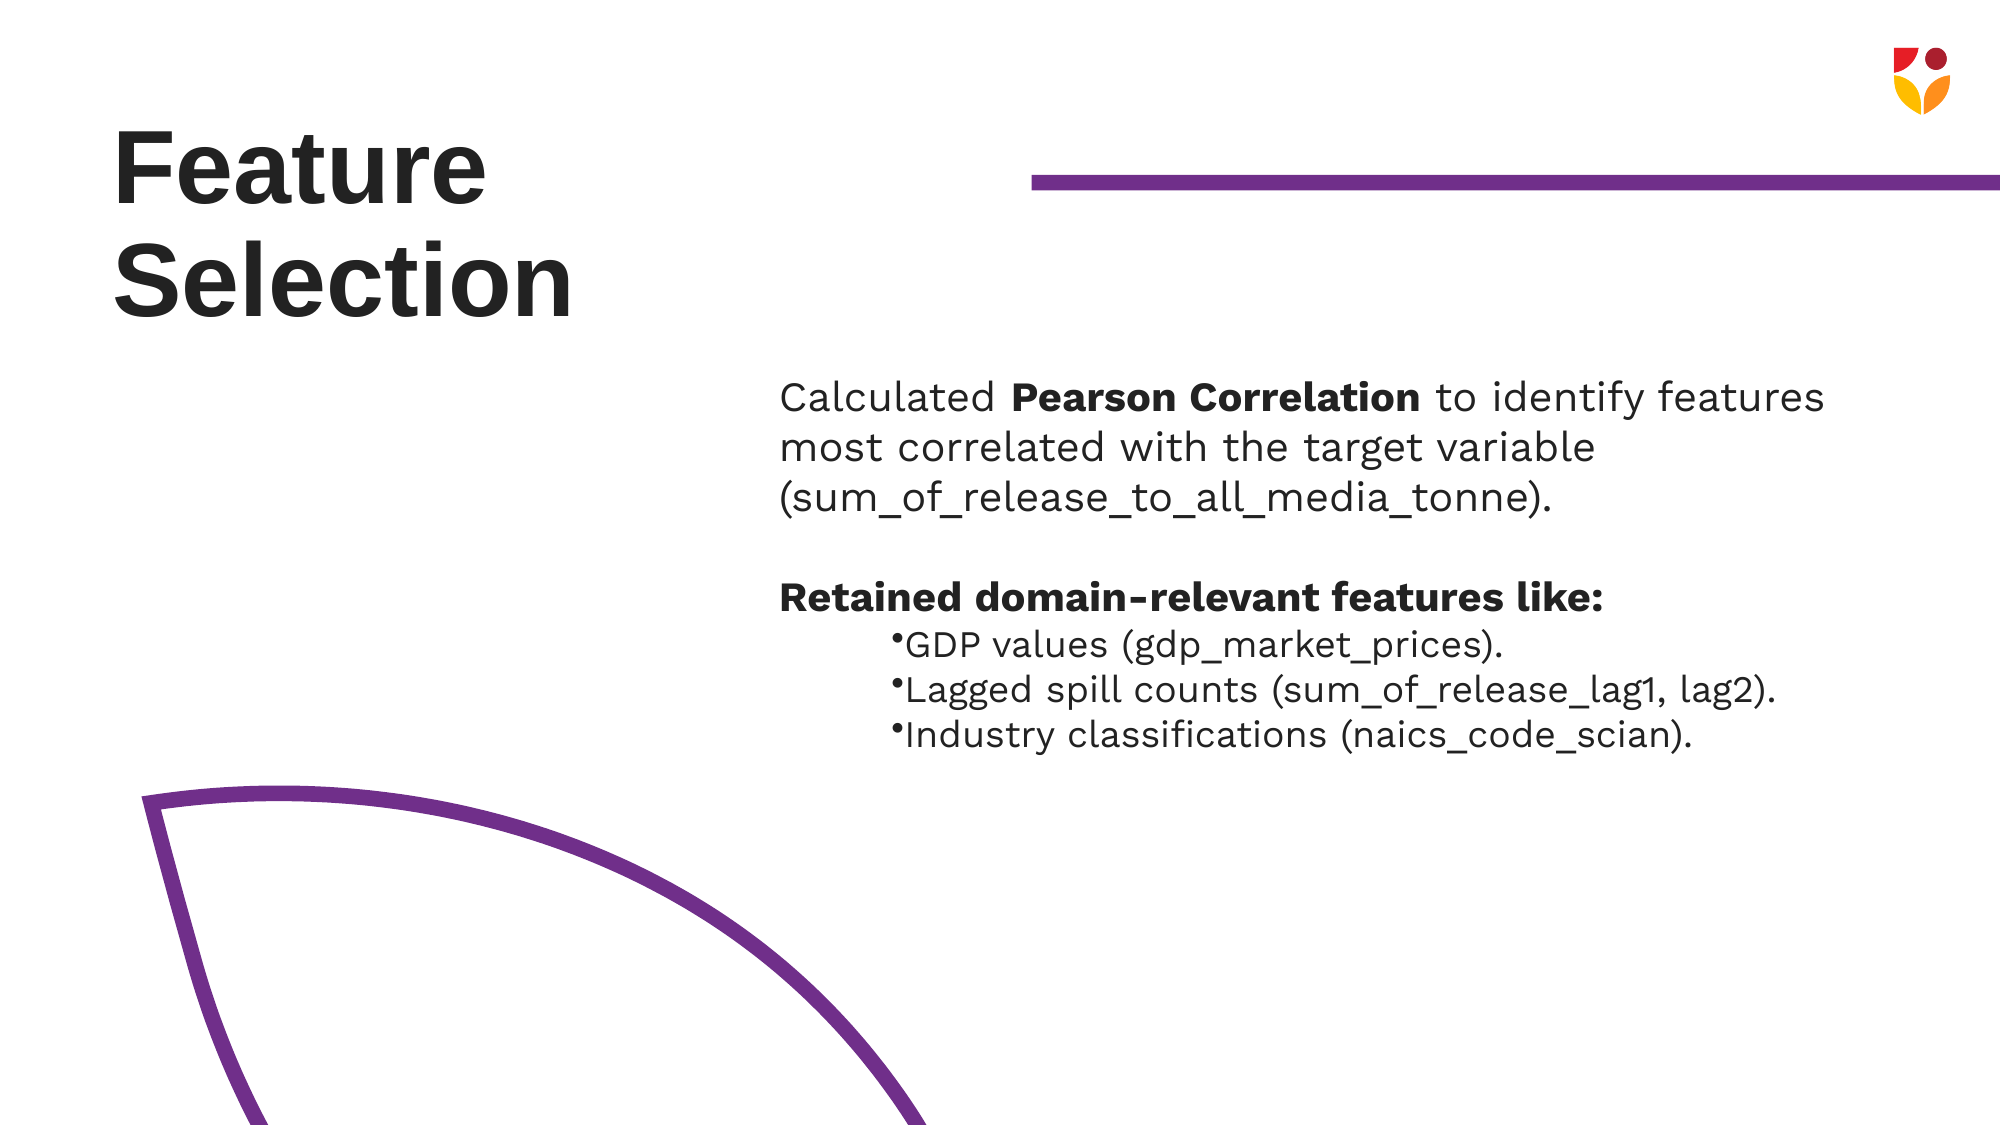

# Feature Selection

Calculated Pearson Correlation to identify features most correlated with the target variable (sum_of_release_to_all_media_tonne).

Retained domain-relevant features like:
GDP values (gdp_market_prices).
Lagged spill counts (sum_of_release_lag1, lag2).
Industry classifications (naics_code_scian).